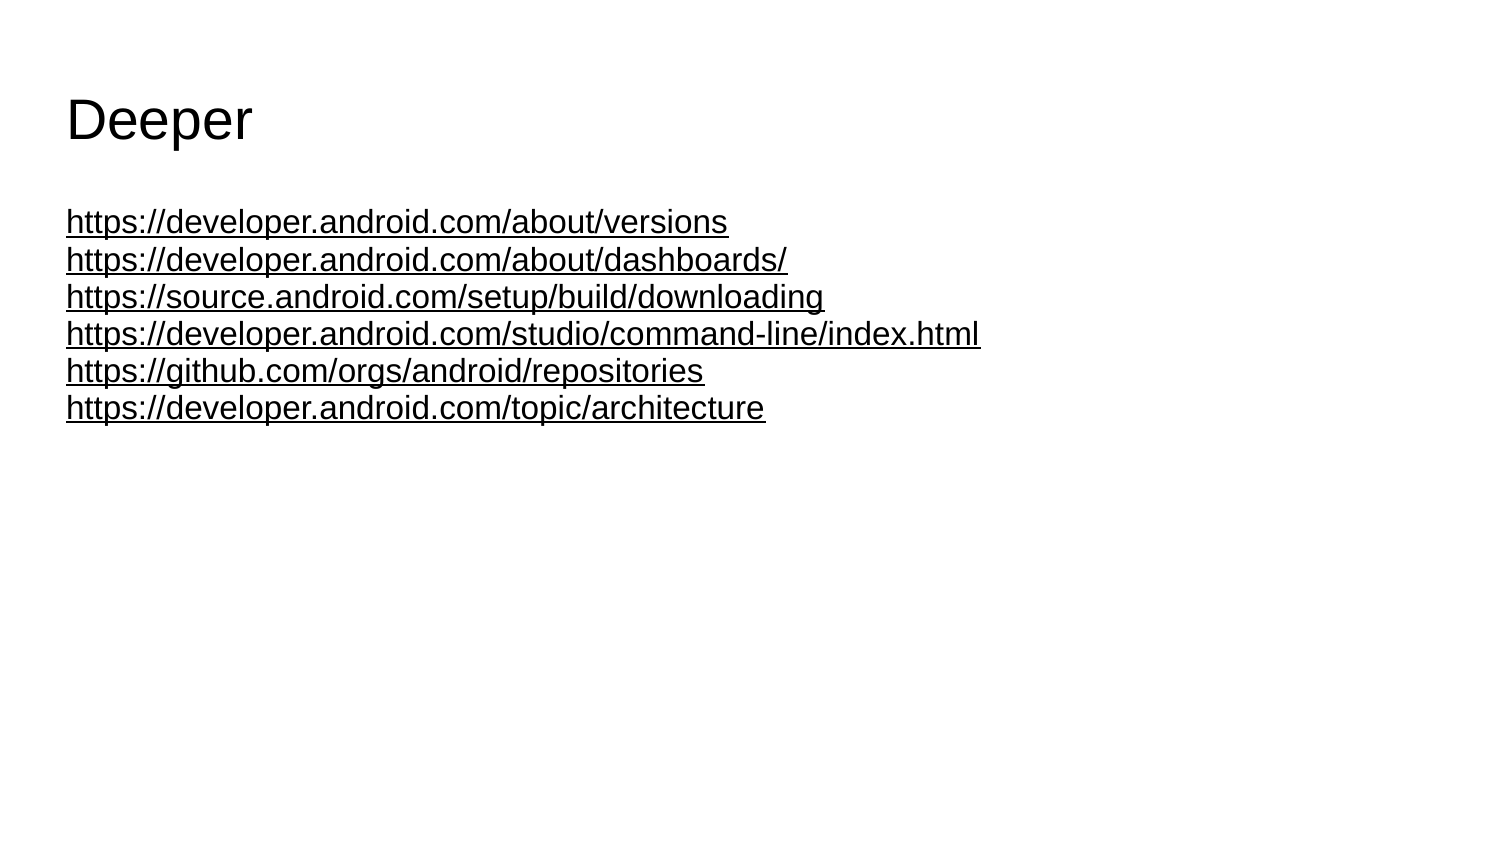

# Deeper
https://developer.android.com/about/versions
https://developer.android.com/about/dashboards/
https://source.android.com/setup/build/downloading
https://developer.android.com/studio/command-line/index.html
https://github.com/orgs/android/repositories
https://developer.android.com/topic/architecture